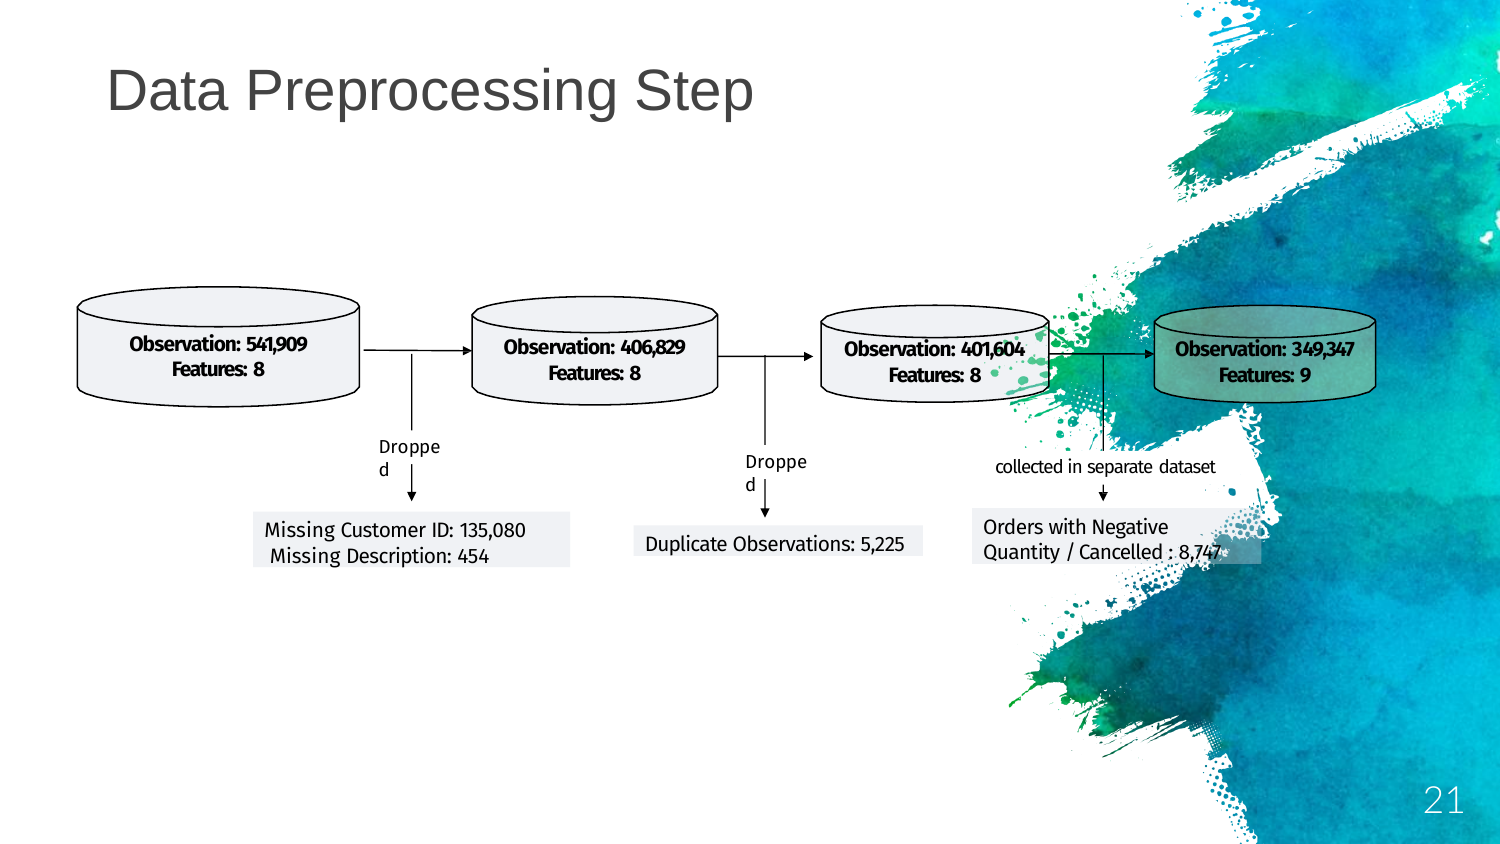

# Data Preprocessing Step

Observation: 541,909
Features: 8
Observation: 406,829
Features: 8
Observation: 401,604
Features: 8
Observation: 349,347
Features: 9

Dropped
Dropped
collected in separate dataset
Orders with Negative  Quantity / Cancelled : 8,747
Missing Customer ID: 135,080  Missing Description: 454
Duplicate Observations: 5,225
21